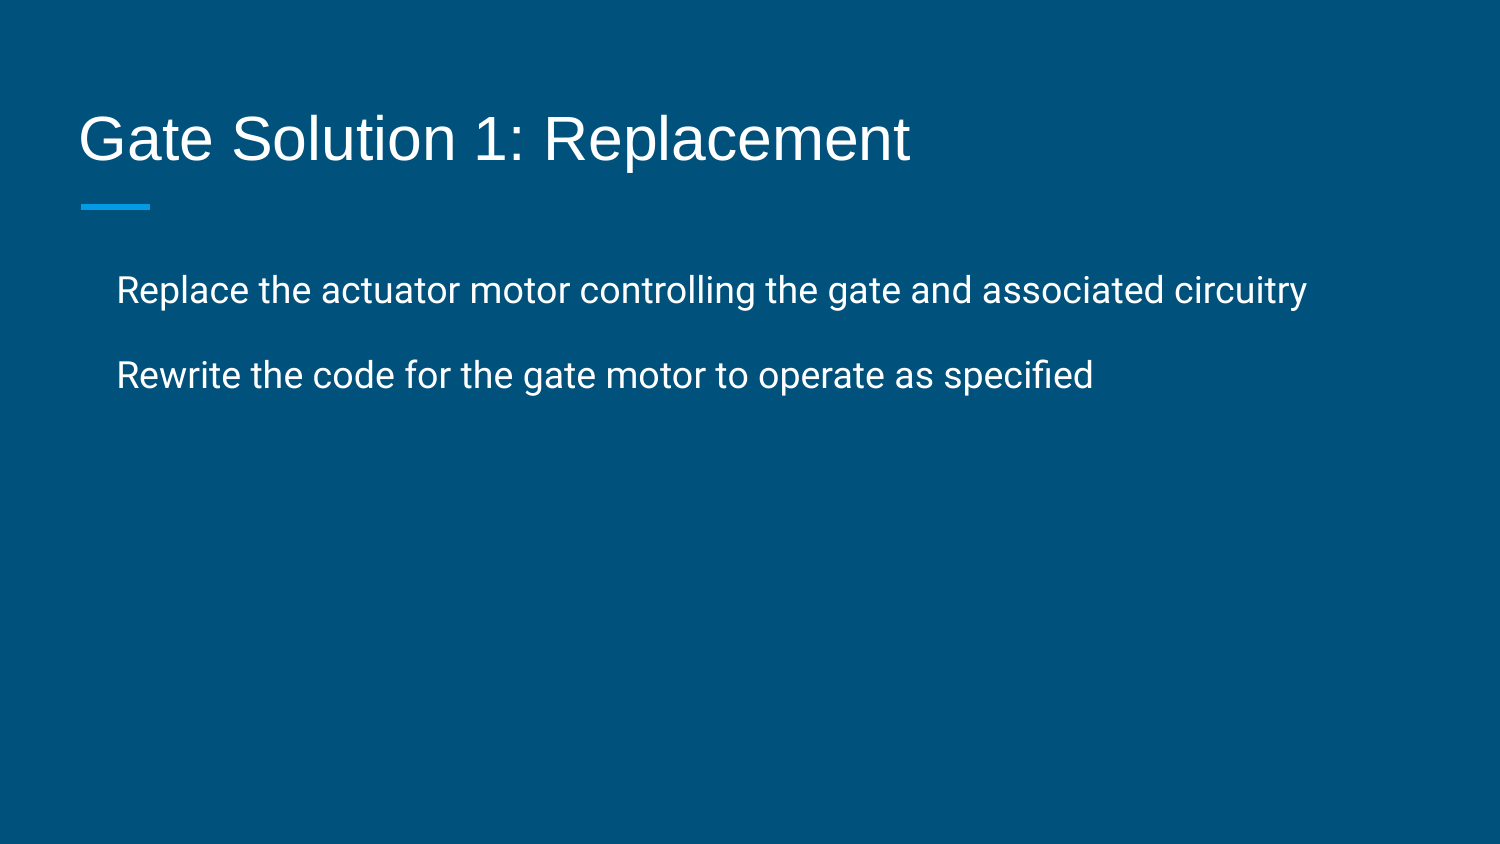

# Gate Solution 1: Replacement
Replace the actuator motor controlling the gate and associated circuitry
Rewrite the code for the gate motor to operate as specified